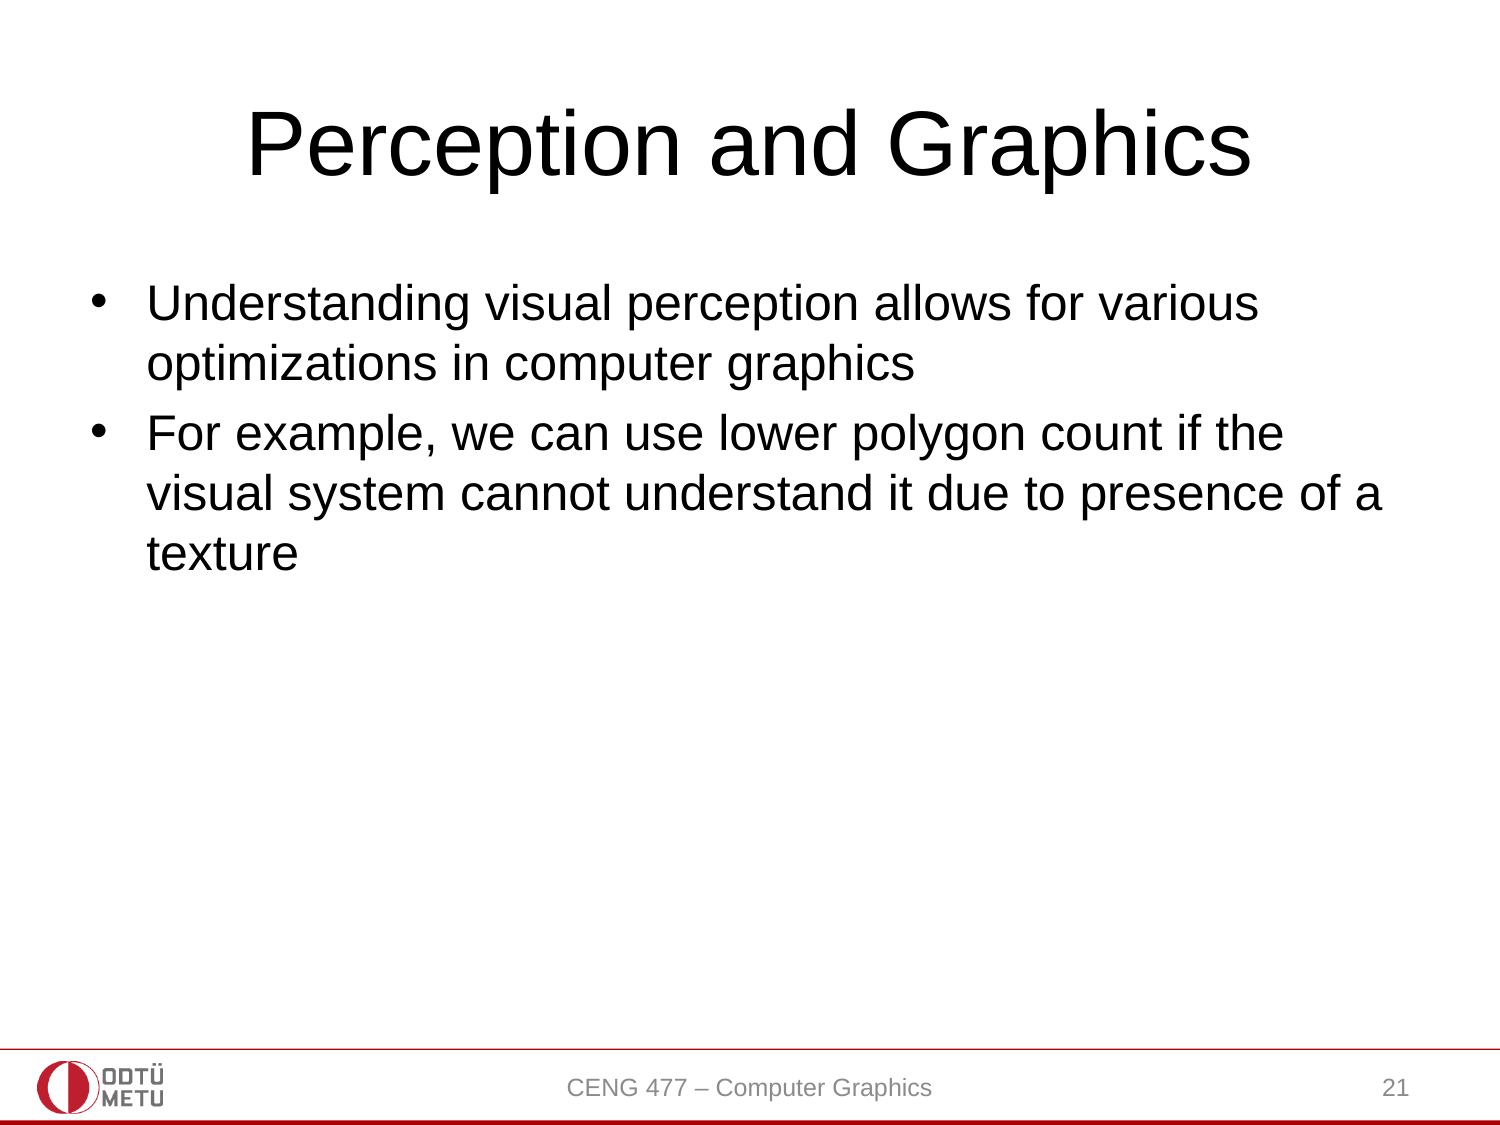

# Perception and Graphics
Understanding visual perception allows for various optimizations in computer graphics
For example, we can use lower polygon count if the visual system cannot understand it due to presence of a texture
CENG 477 – Computer Graphics
21